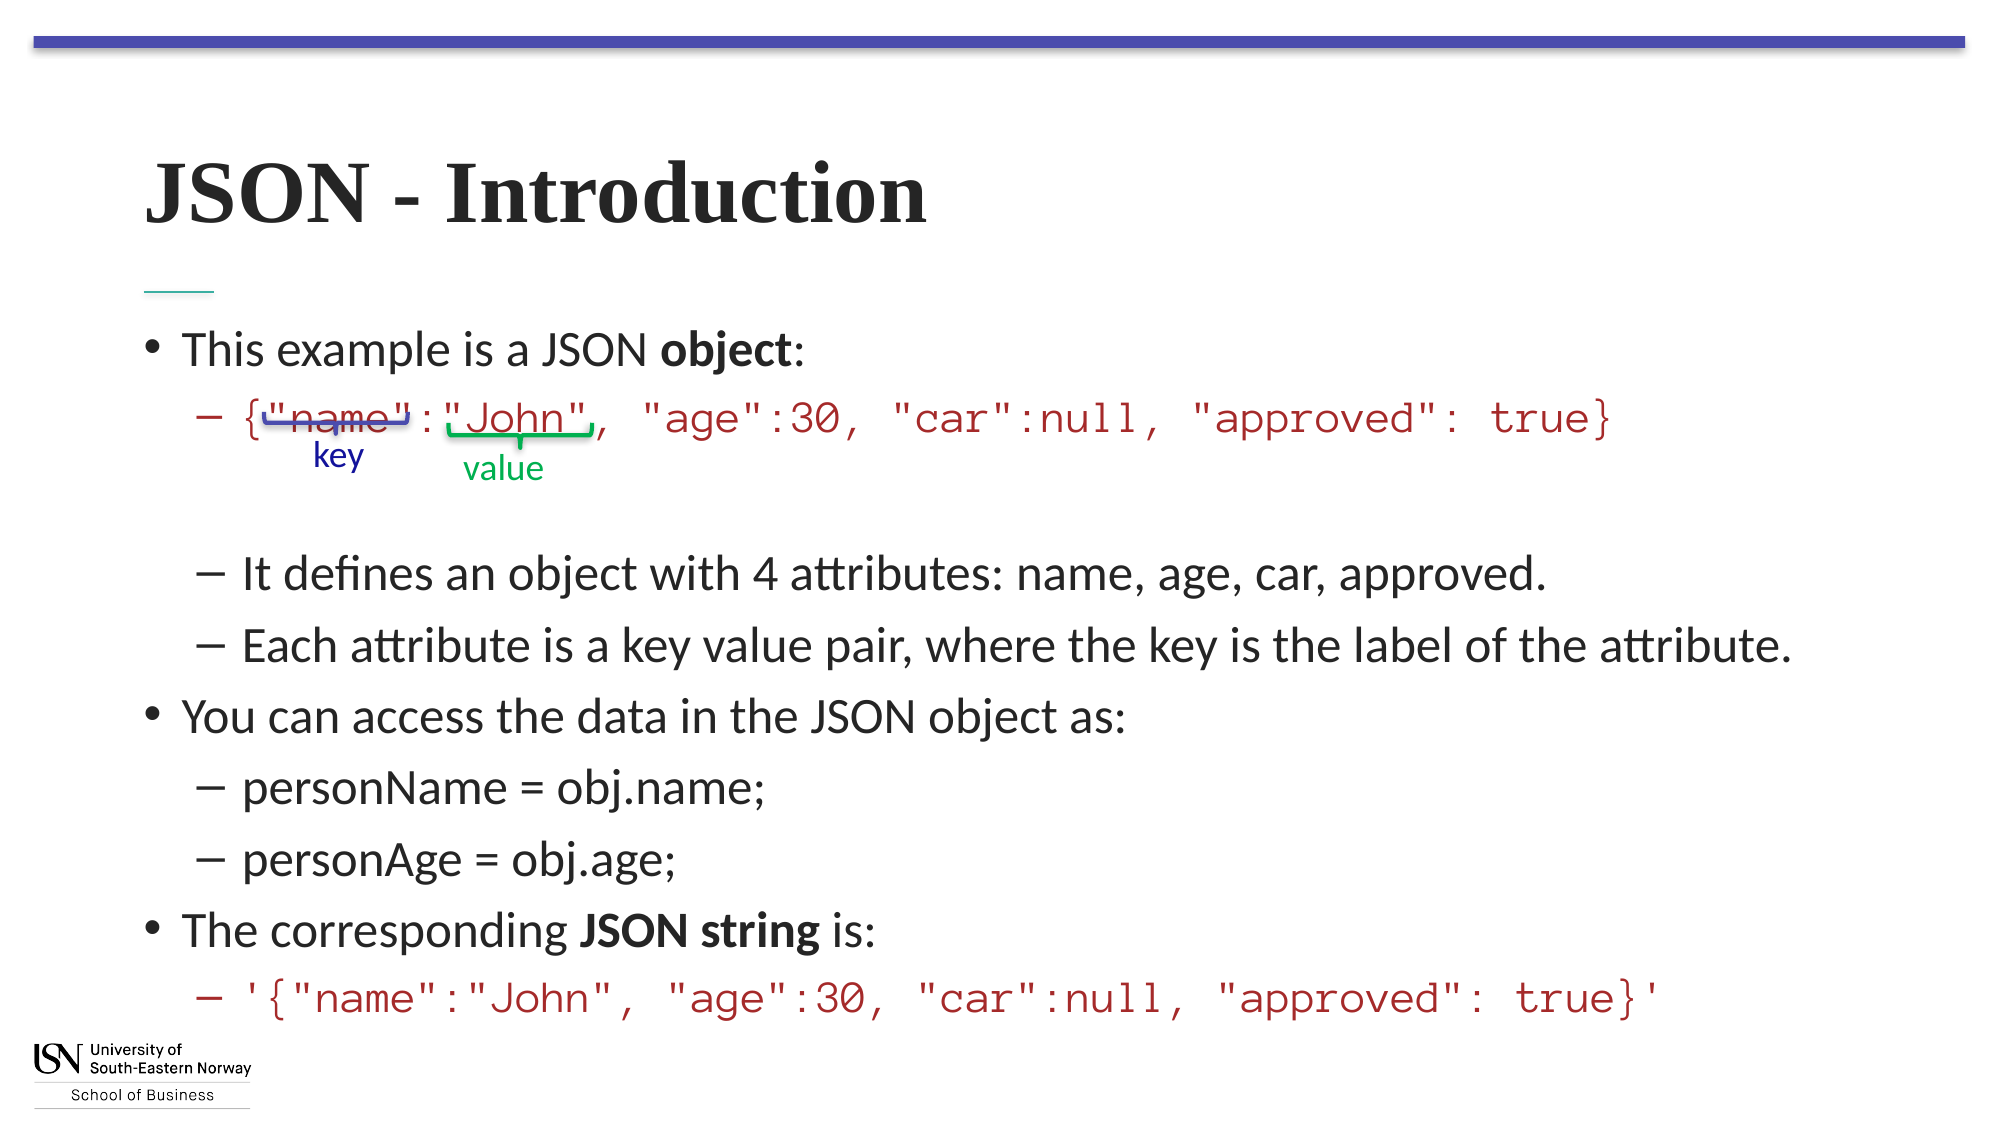

# JSON - Introduction
This example is a JSON object:
{"name":"John", "age":30, "car":null, "approved": true}

It defines an object with 4 attributes: name, age, car, approved.
Each attribute is a key value pair, where the key is the label of the attribute.
You can access the data in the JSON object as:
personName = obj.name;
personAge = obj.age;
The corresponding JSON string is:
'{"name":"John", "age":30, "car":null, "approved": true}'

key
value